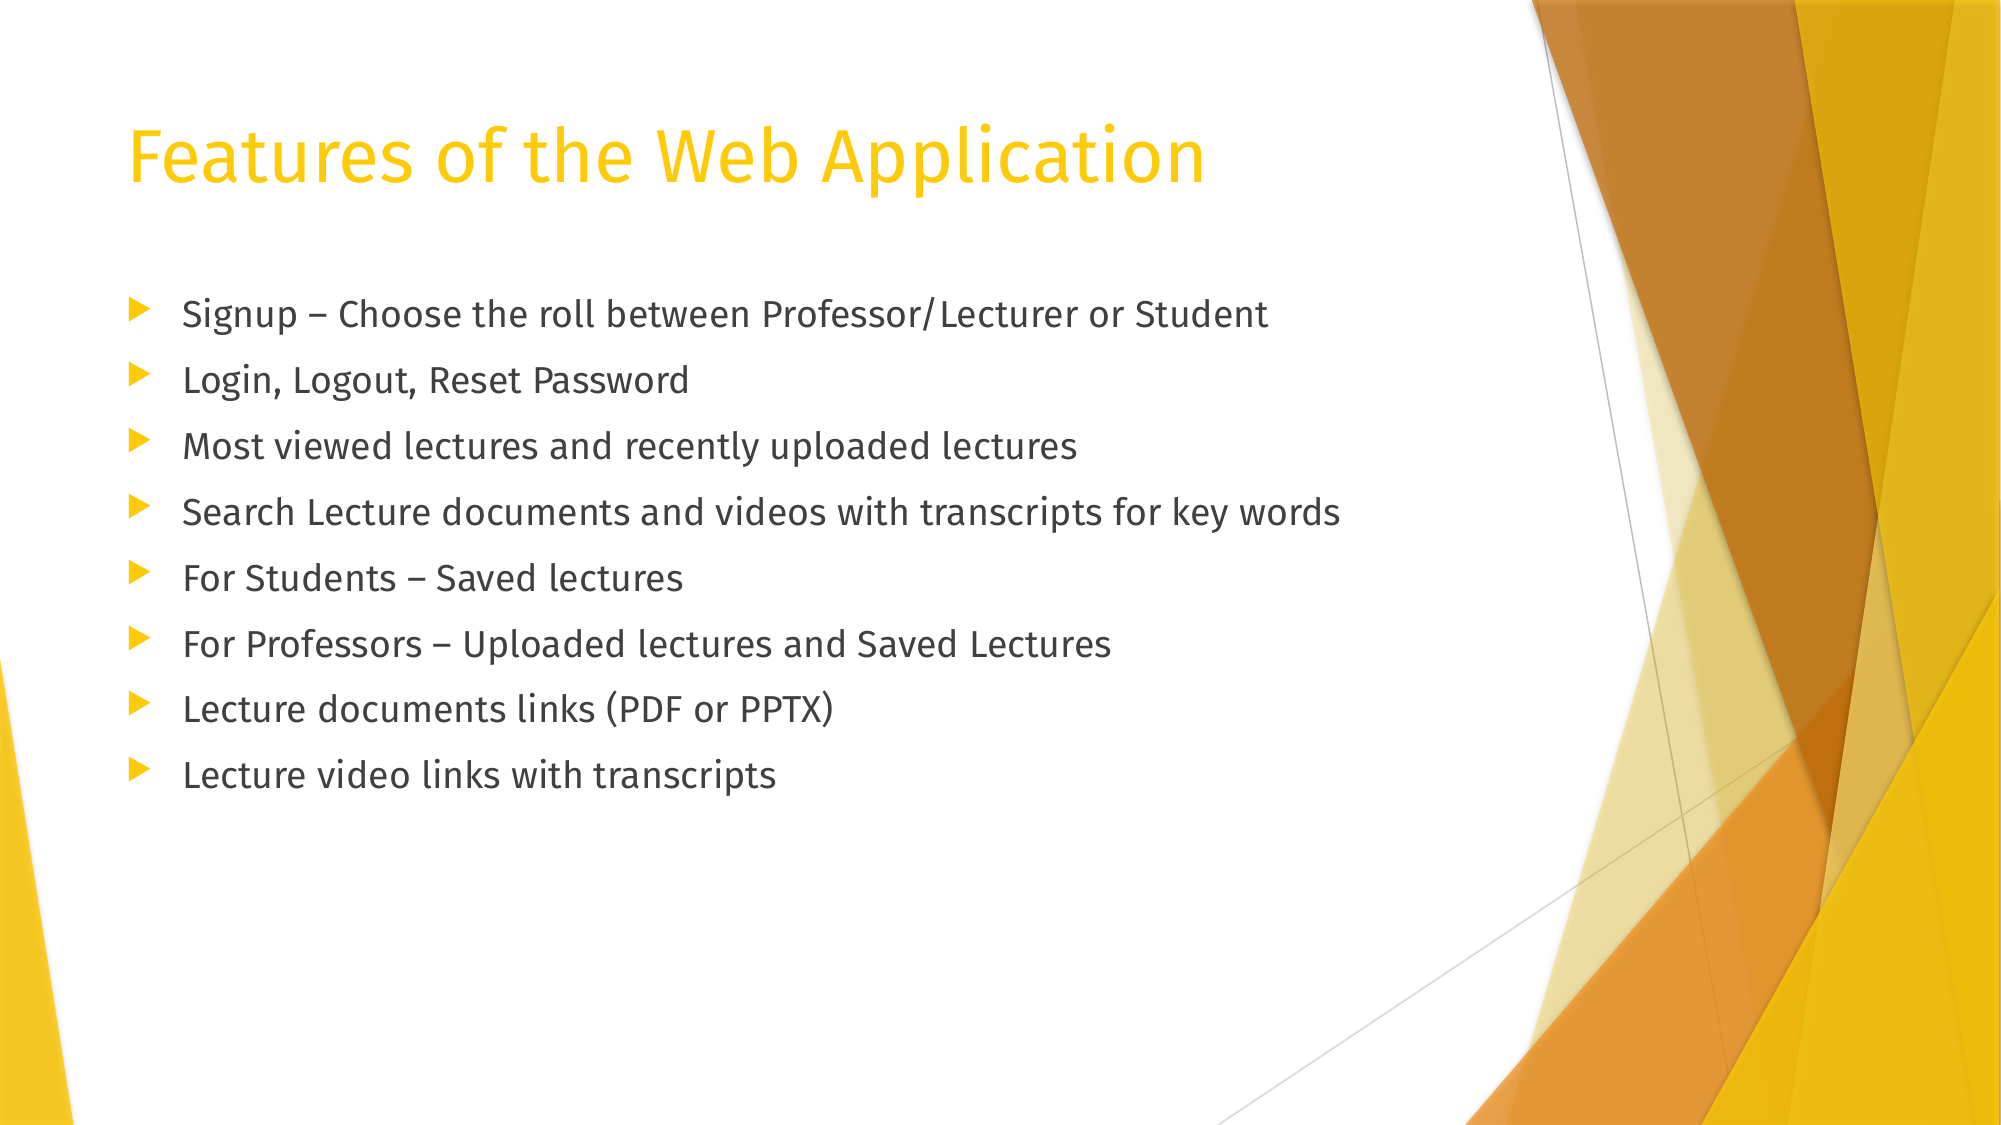

# Features of the Web Application
Signup – Choose the roll between Professor/Lecturer or Student
Login, Logout, Reset Password
Most viewed lectures and recently uploaded lectures
Search Lecture documents and videos with transcripts for key words
For Students – Saved lectures
For Professors – Uploaded lectures and Saved Lectures
Lecture documents links (PDF or PPTX)
Lecture video links with transcripts